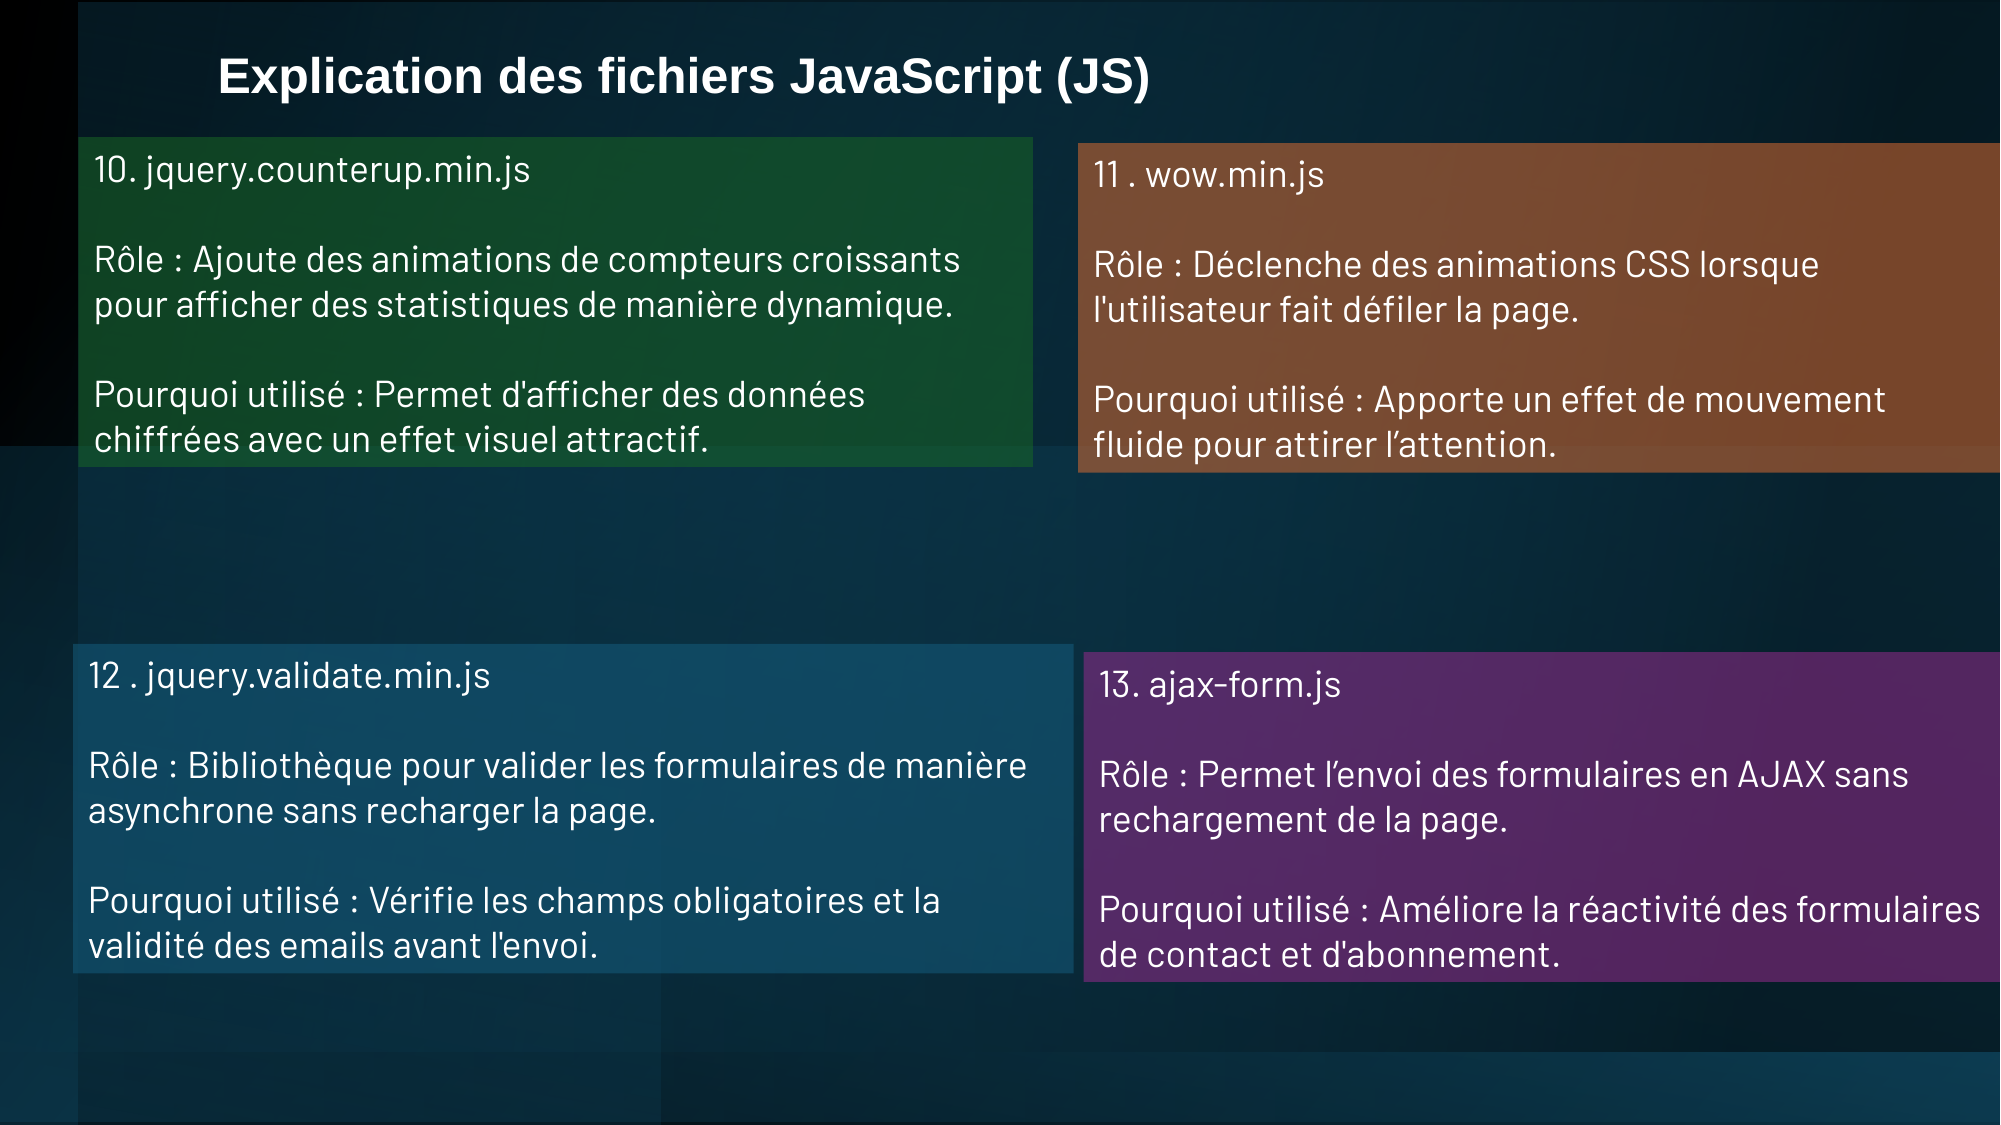

Explication des fichiers JavaScript (JS)

10. jquery.counterup.min.js

Rôle : Ajoute des animations de compteurs croissants pour afficher des statistiques de manière dynamique.

Pourquoi utilisé : Permet d'afficher des données chiffrées avec un effet visuel attractif.
11 . wow.min.js

Rôle : Déclenche des animations CSS lorsque l'utilisateur fait défiler la page.

Pourquoi utilisé : Apporte un effet de mouvement fluide pour attirer l’attention.

12 . jquery.validate.min.js

Rôle : Bibliothèque pour valider les formulaires de manière asynchrone sans recharger la page.

Pourquoi utilisé : Vérifie les champs obligatoires et la validité des emails avant l'envoi.
13. ajax-form.js

Rôle : Permet l’envoi des formulaires en AJAX sans rechargement de la page.

Pourquoi utilisé : Améliore la réactivité des formulaires de contact et d'abonnement.
#